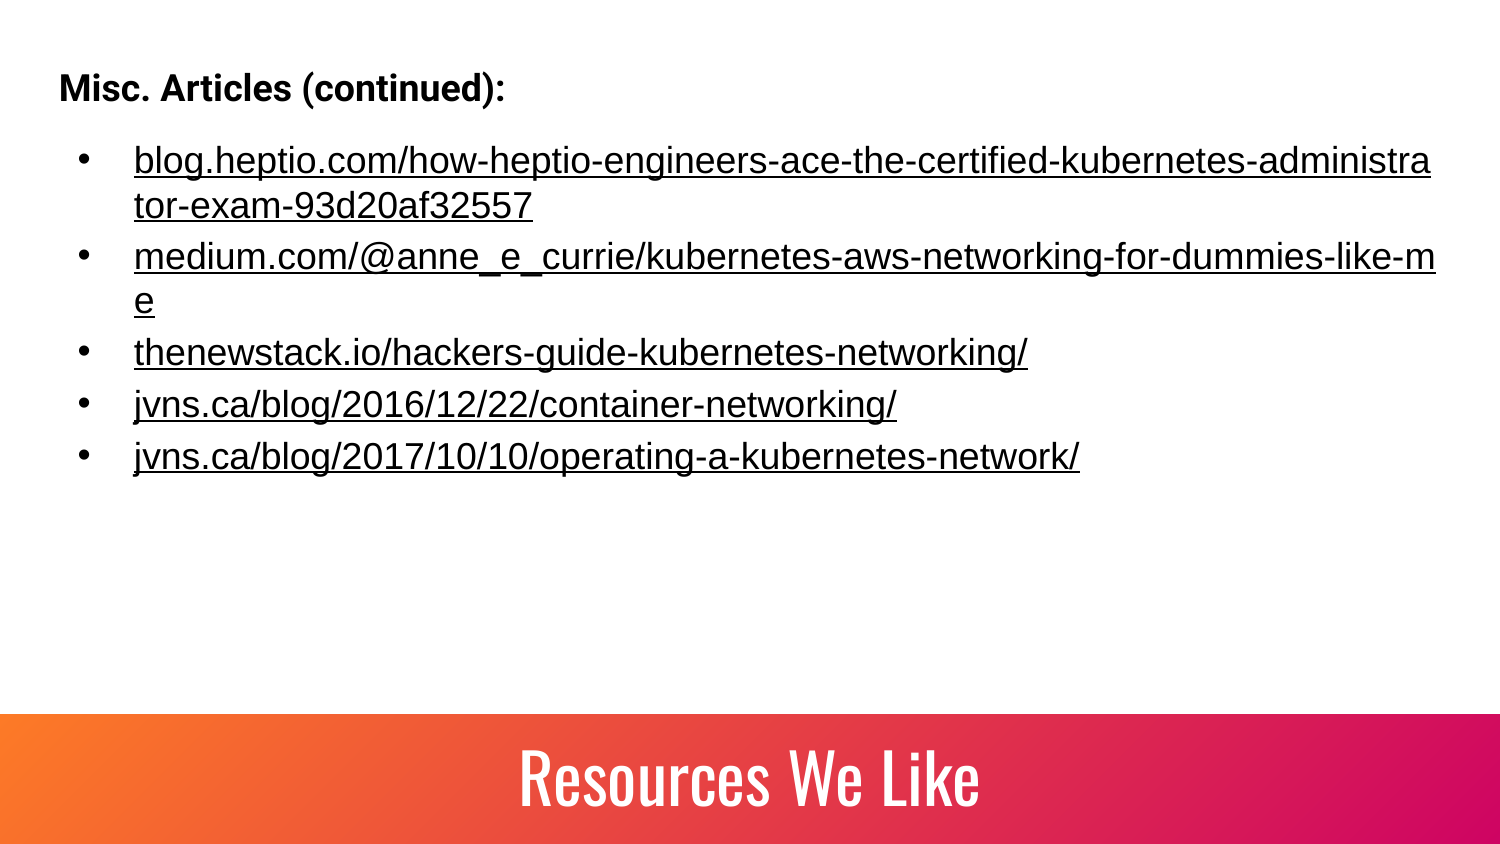

Misc. Articles (continued):
blog.heptio.com/how-heptio-engineers-ace-the-certified-kubernetes-administrator-exam-93d20af32557
medium.com/@anne_e_currie/kubernetes-aws-networking-for-dummies-like-me
thenewstack.io/hackers-guide-kubernetes-networking/
jvns.ca/blog/2016/12/22/container-networking/
jvns.ca/blog/2017/10/10/operating-a-kubernetes-network/
# Resources We Like